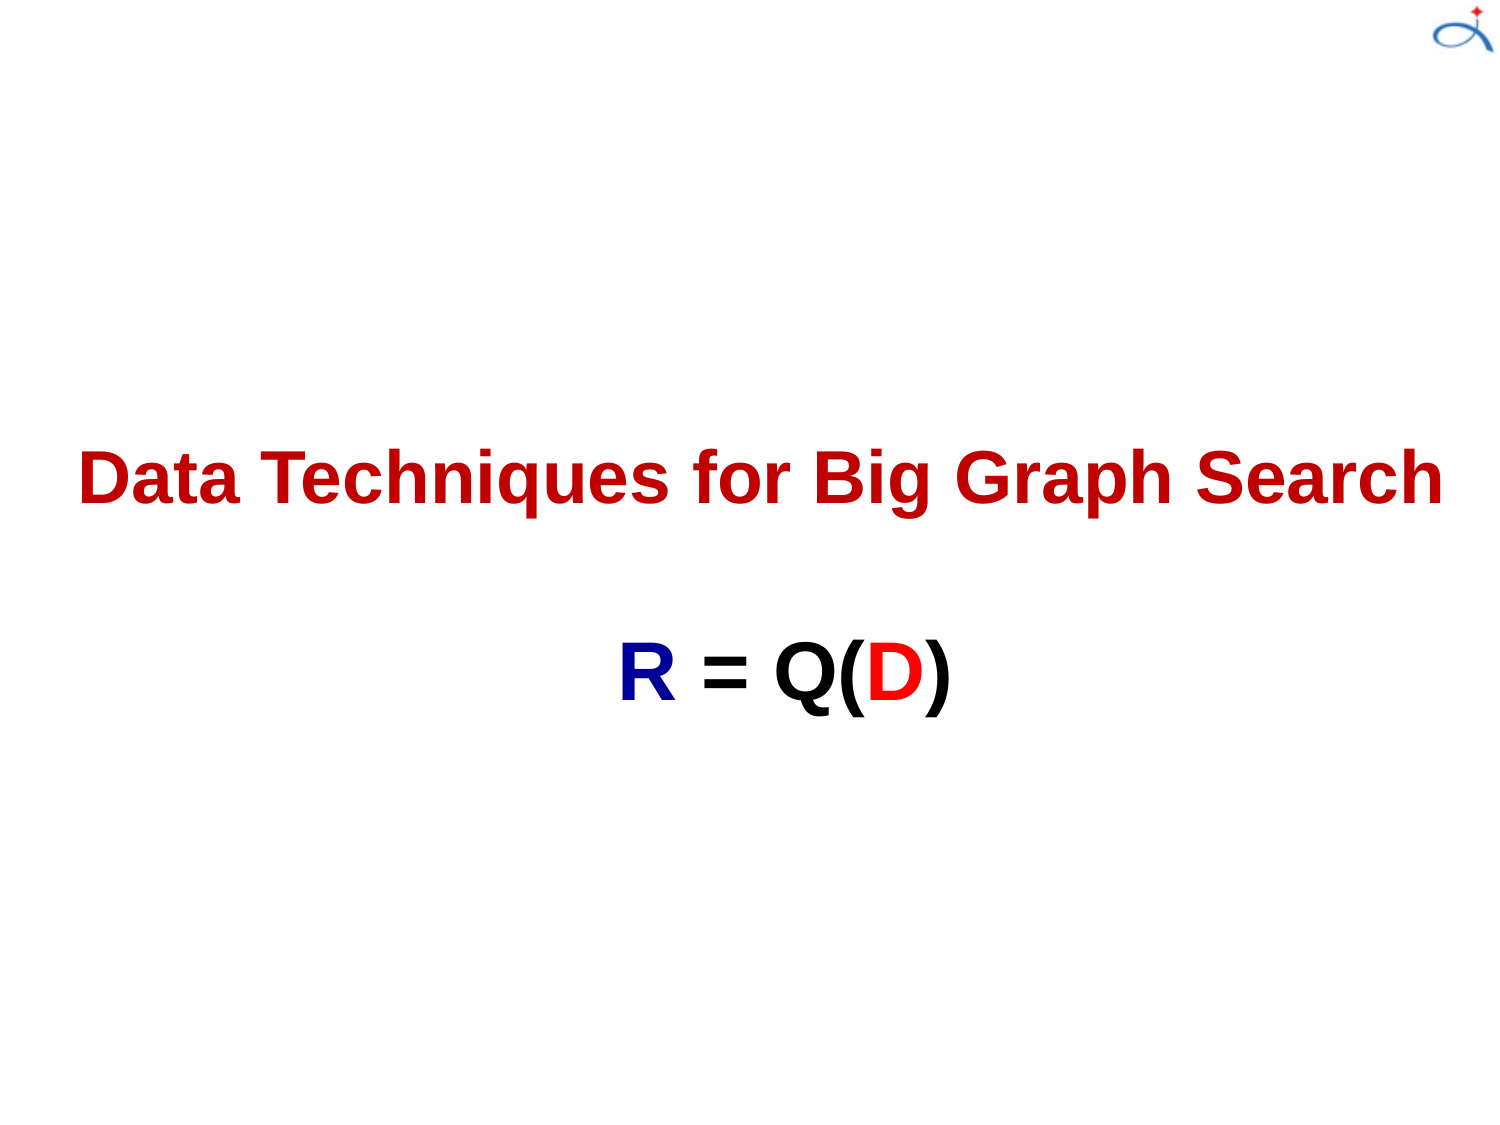

Data Techniques for Big Graph Search
R = Q(D)